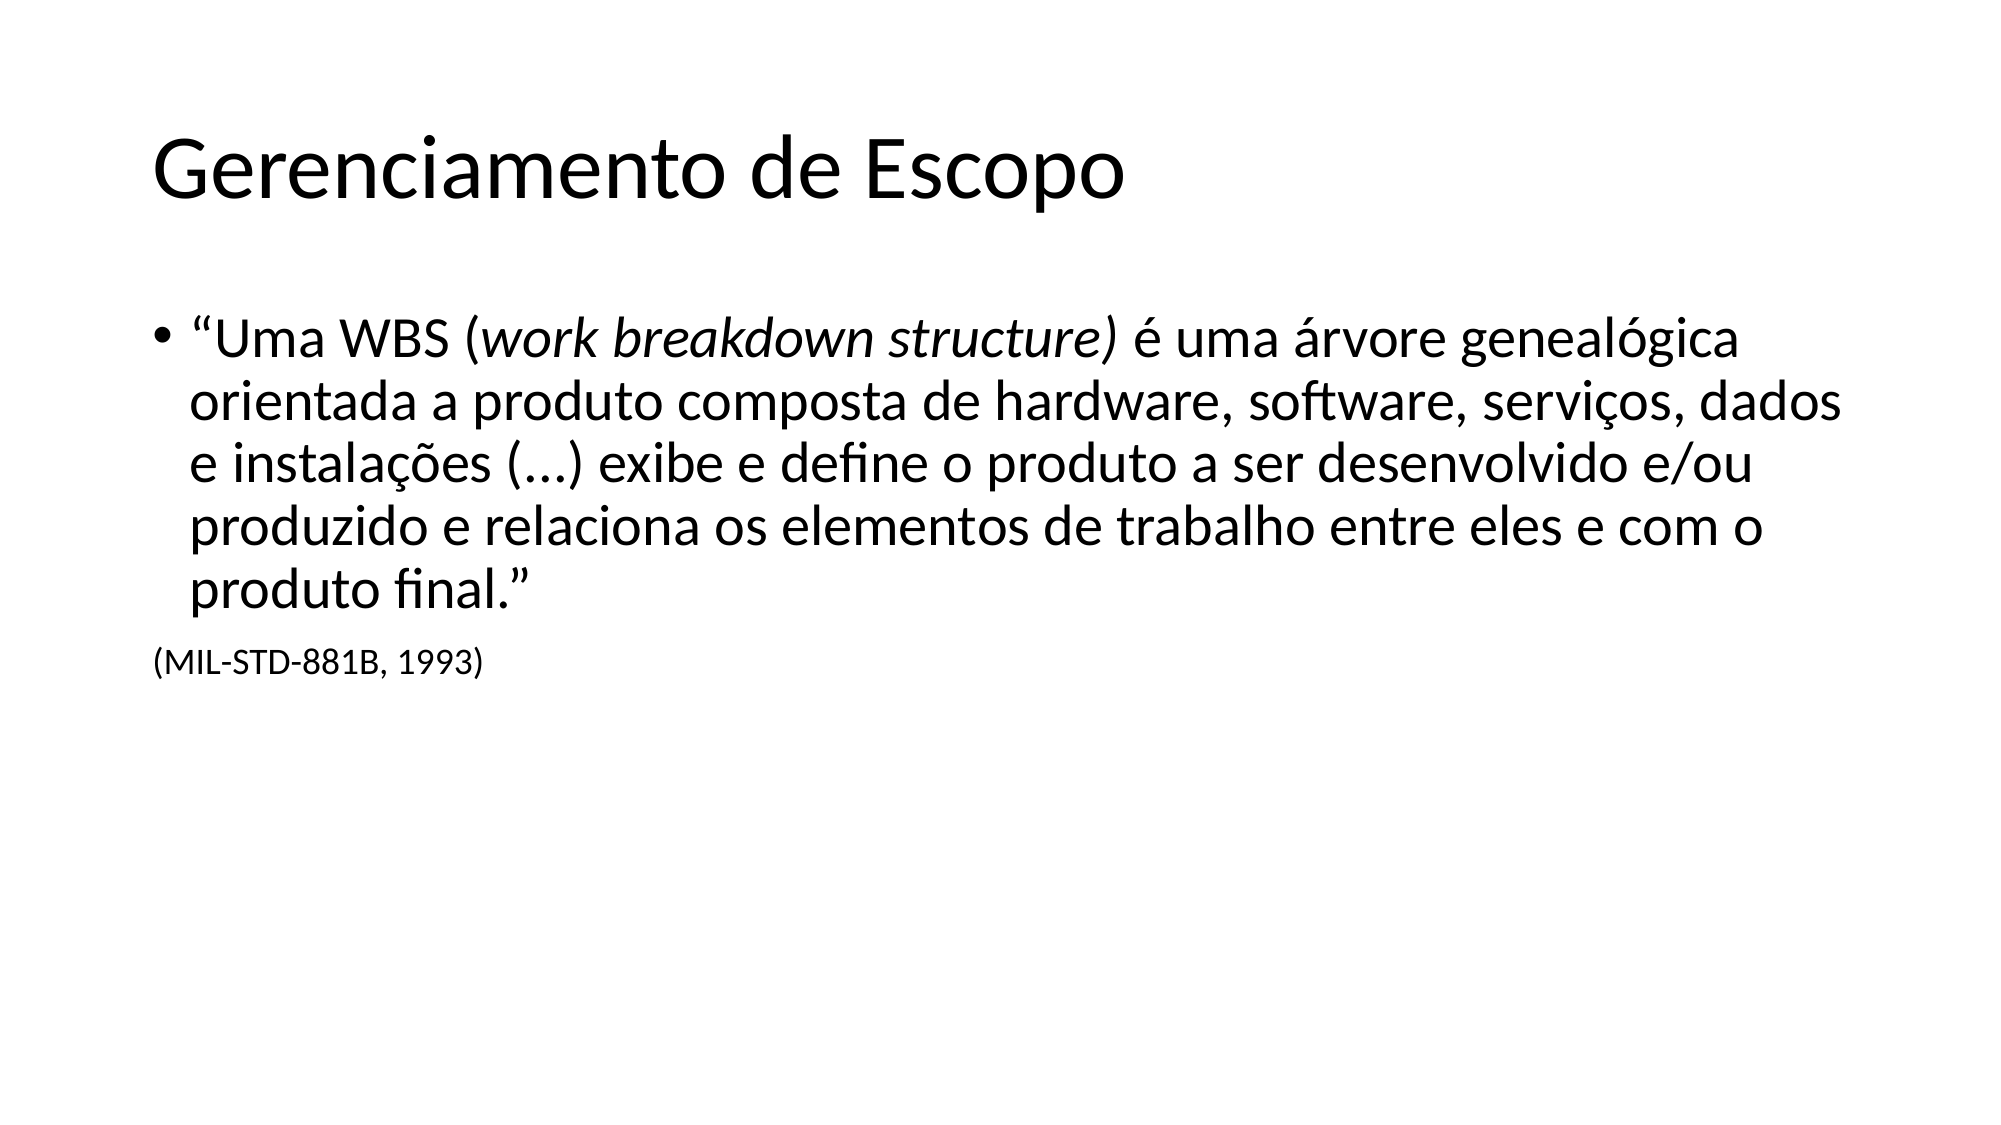

# Gerenciamento de Escopo
“Uma WBS (work breakdown structure) é uma árvore genealógica orientada a produto composta de hardware, software, serviços, dados e instalações (...) exibe e define o produto a ser desenvolvido e/ou produzido e relaciona os elementos de trabalho entre eles e com o produto final.”
(MIL-STD-881B, 1993)